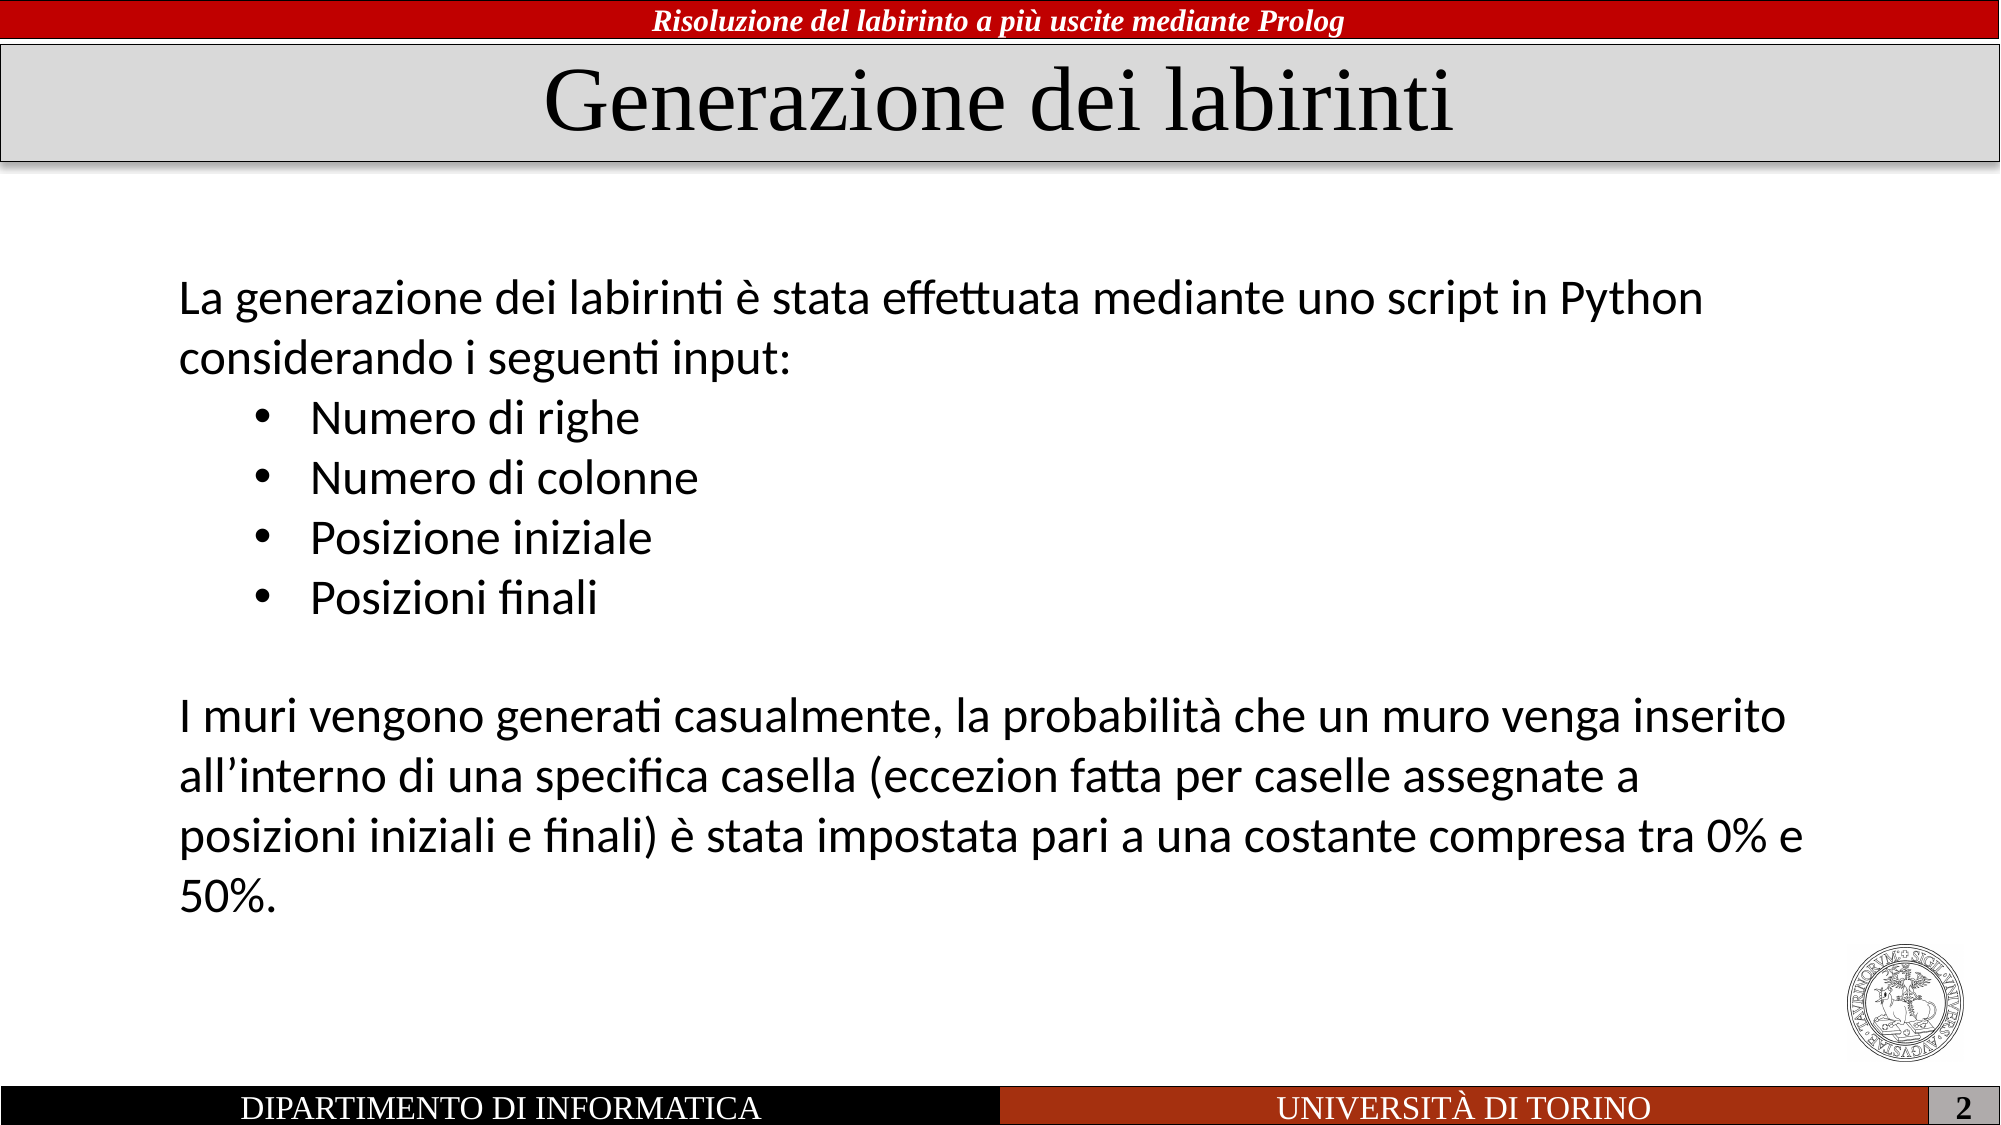

# Generazione dei labirinti
La generazione dei labirinti è stata effettuata mediante uno script in Python considerando i seguenti input:
Numero di righe
Numero di colonne
Posizione iniziale
Posizioni finali
I muri vengono generati casualmente, la probabilità che un muro venga inserito all’interno di una specifica casella (eccezion fatta per caselle assegnate a posizioni iniziali e finali) è stata impostata pari a una costante compresa tra 0% e 50%.